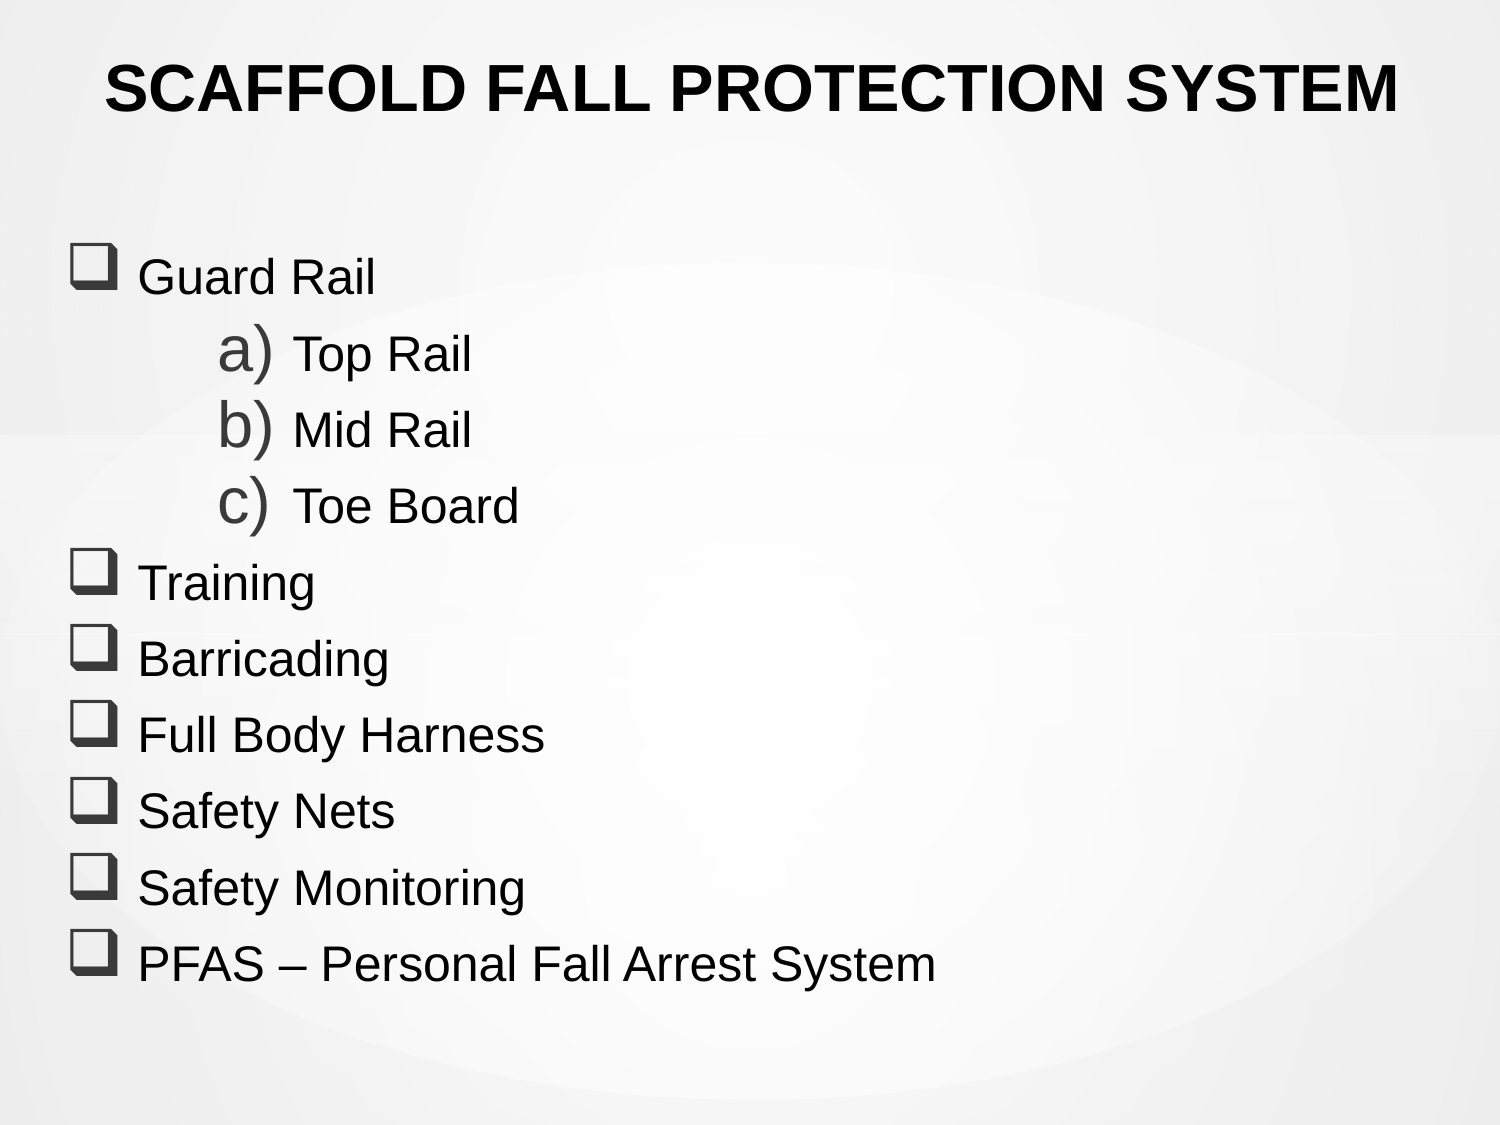

# SCAFFOLD FALL PROTECTION SYSTEM
 Guard Rail
Top Rail
Mid Rail
Toe Board
 Training
 Barricading
 Full Body Harness
 Safety Nets
 Safety Monitoring
 PFAS – Personal Fall Arrest System